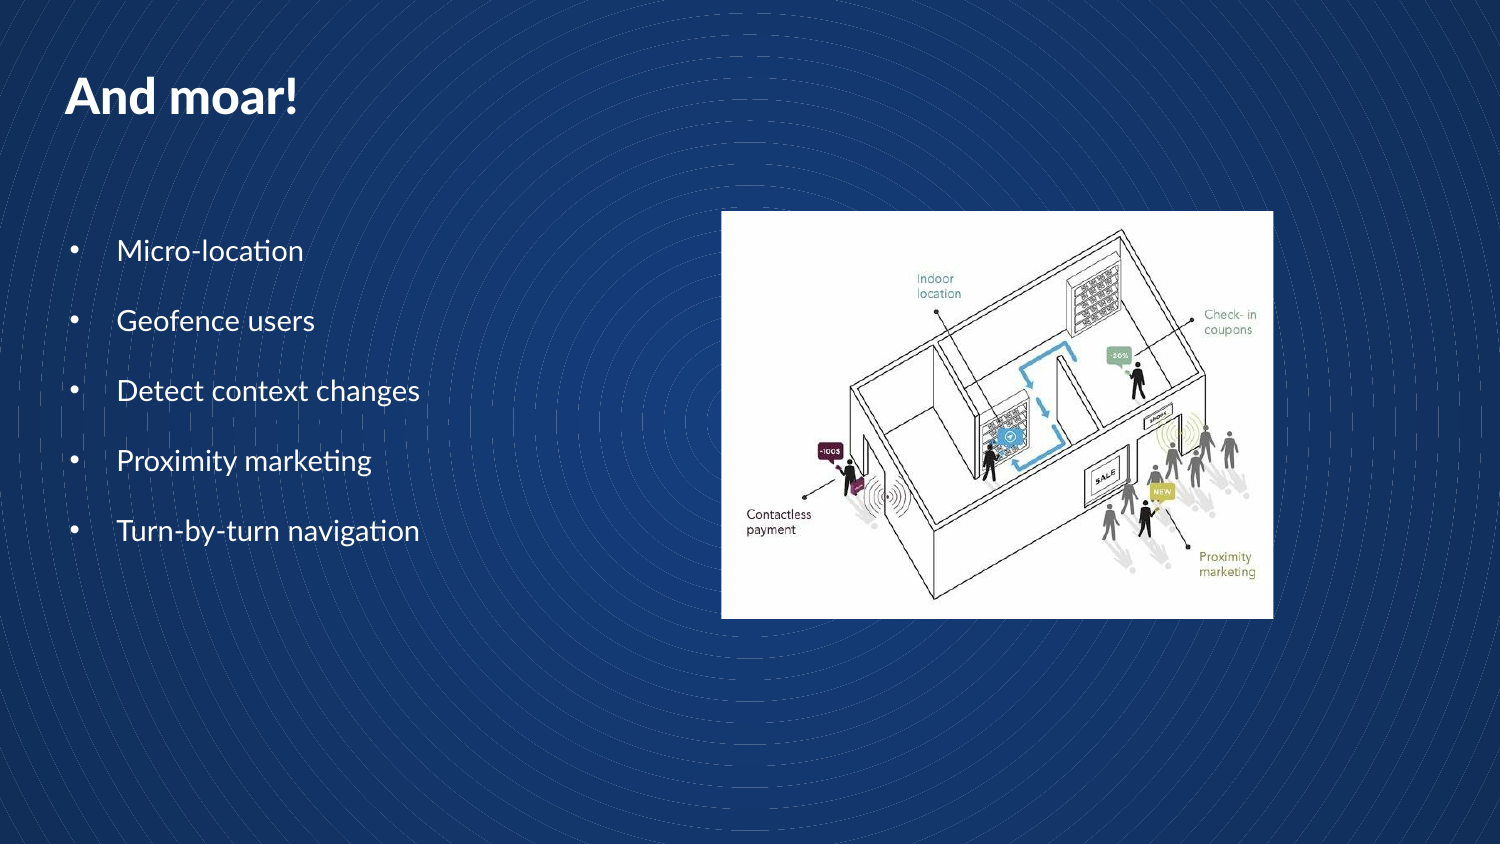

# And moar!
Micro-location
Geofence users
Detect context changes
Proximity marketing
Turn-by-turn navigation